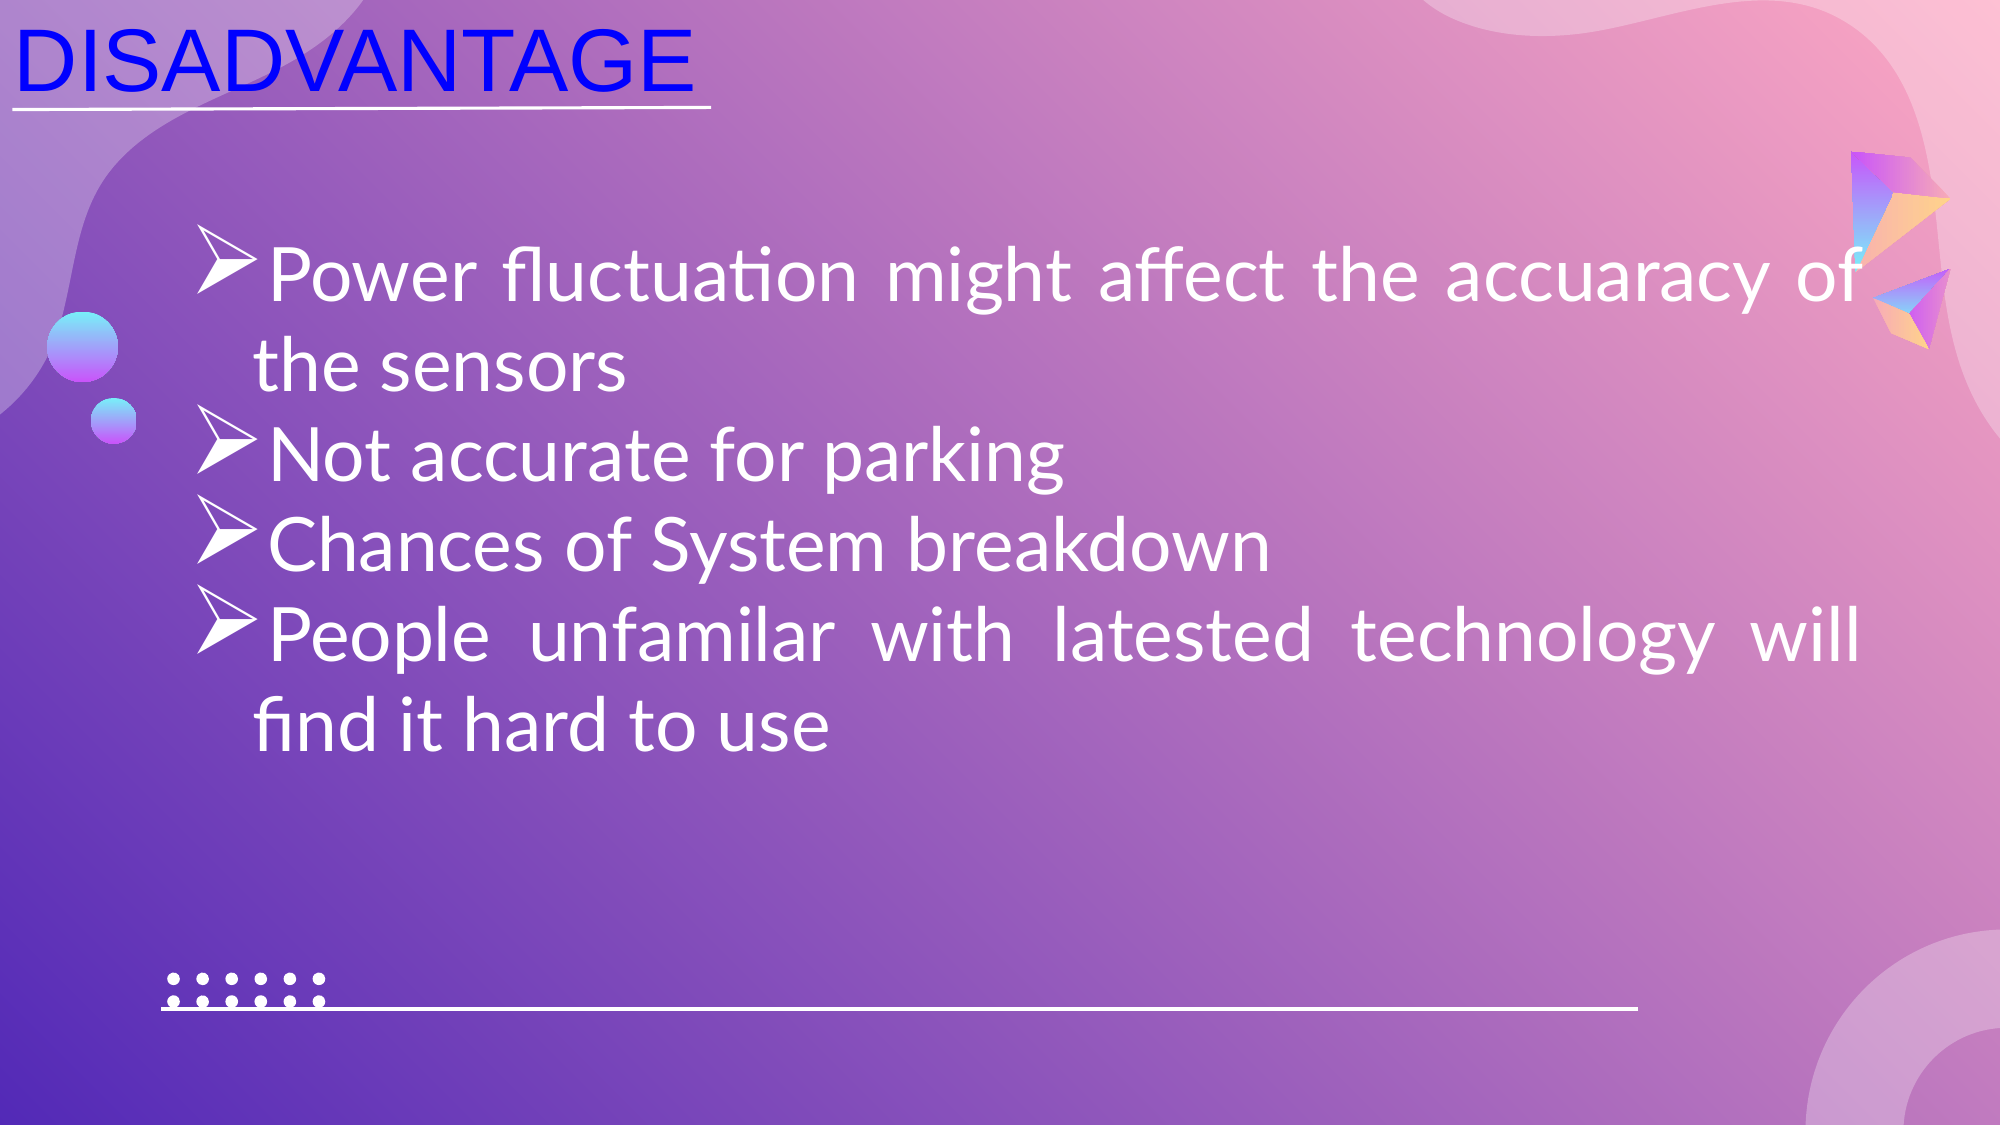

# DISADVANTAGE

Power fluctuation might affect the accuaracy of the sensors
Not accurate for parking
Chances of System breakdown
People unfamilar with latested technology will find it hard to use